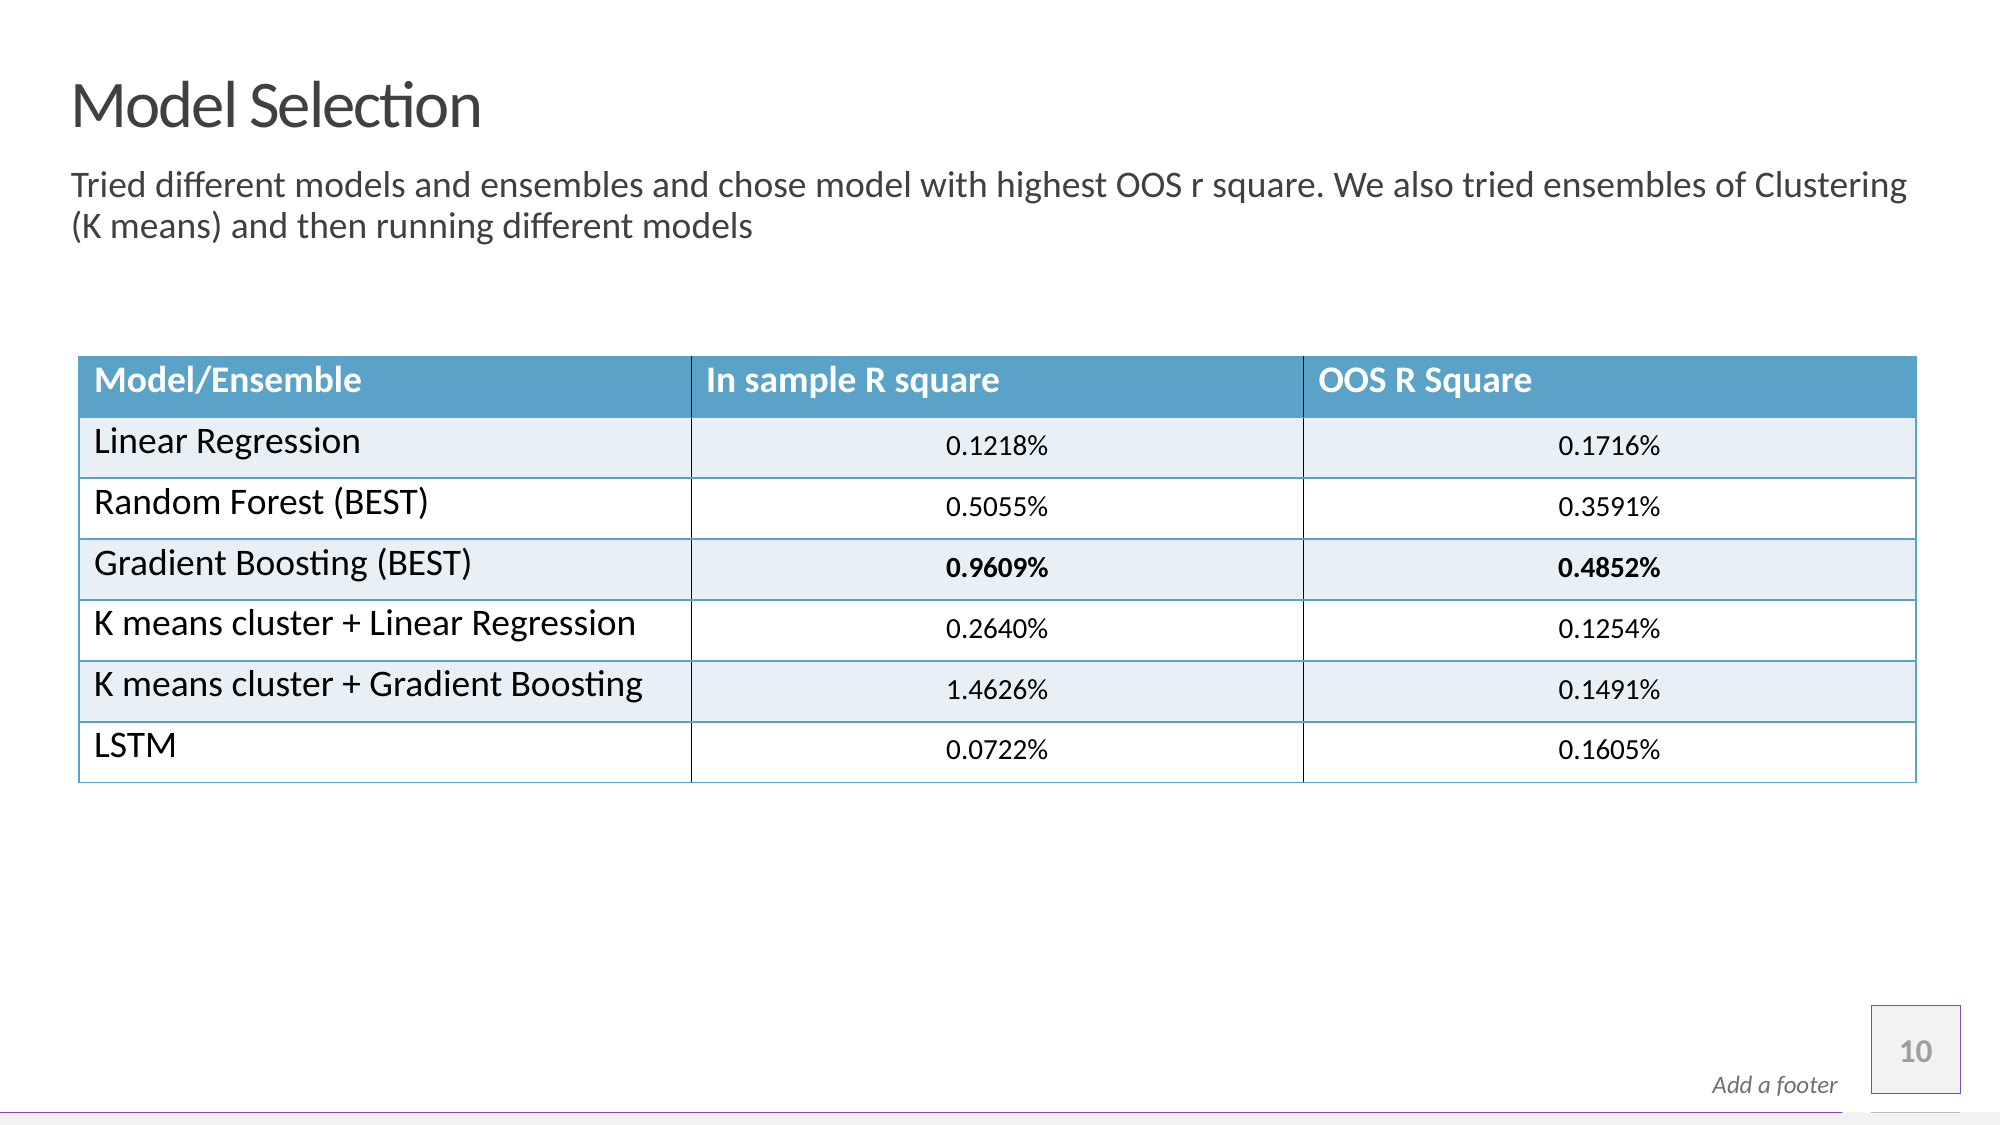

# Model Selection
Tried different models and ensembles and chose model with highest OOS r square. We also tried ensembles of Clustering (K means) and then running different models
| Model/Ensemble | In sample R square | OOS R Square |
| --- | --- | --- |
| Linear Regression | 0.1218% | 0.1716% |
| Random Forest (BEST) | 0.5055% | 0.3591% |
| Gradient Boosting (BEST) | 0.9609% | 0.4852% |
| K means cluster + Linear Regression | 0.2640% | 0.1254% |
| K means cluster + Gradient Boosting | 1.4626% | 0.1491% |
| LSTM | 0.0722% | 0.1605% |
10
Add a footer